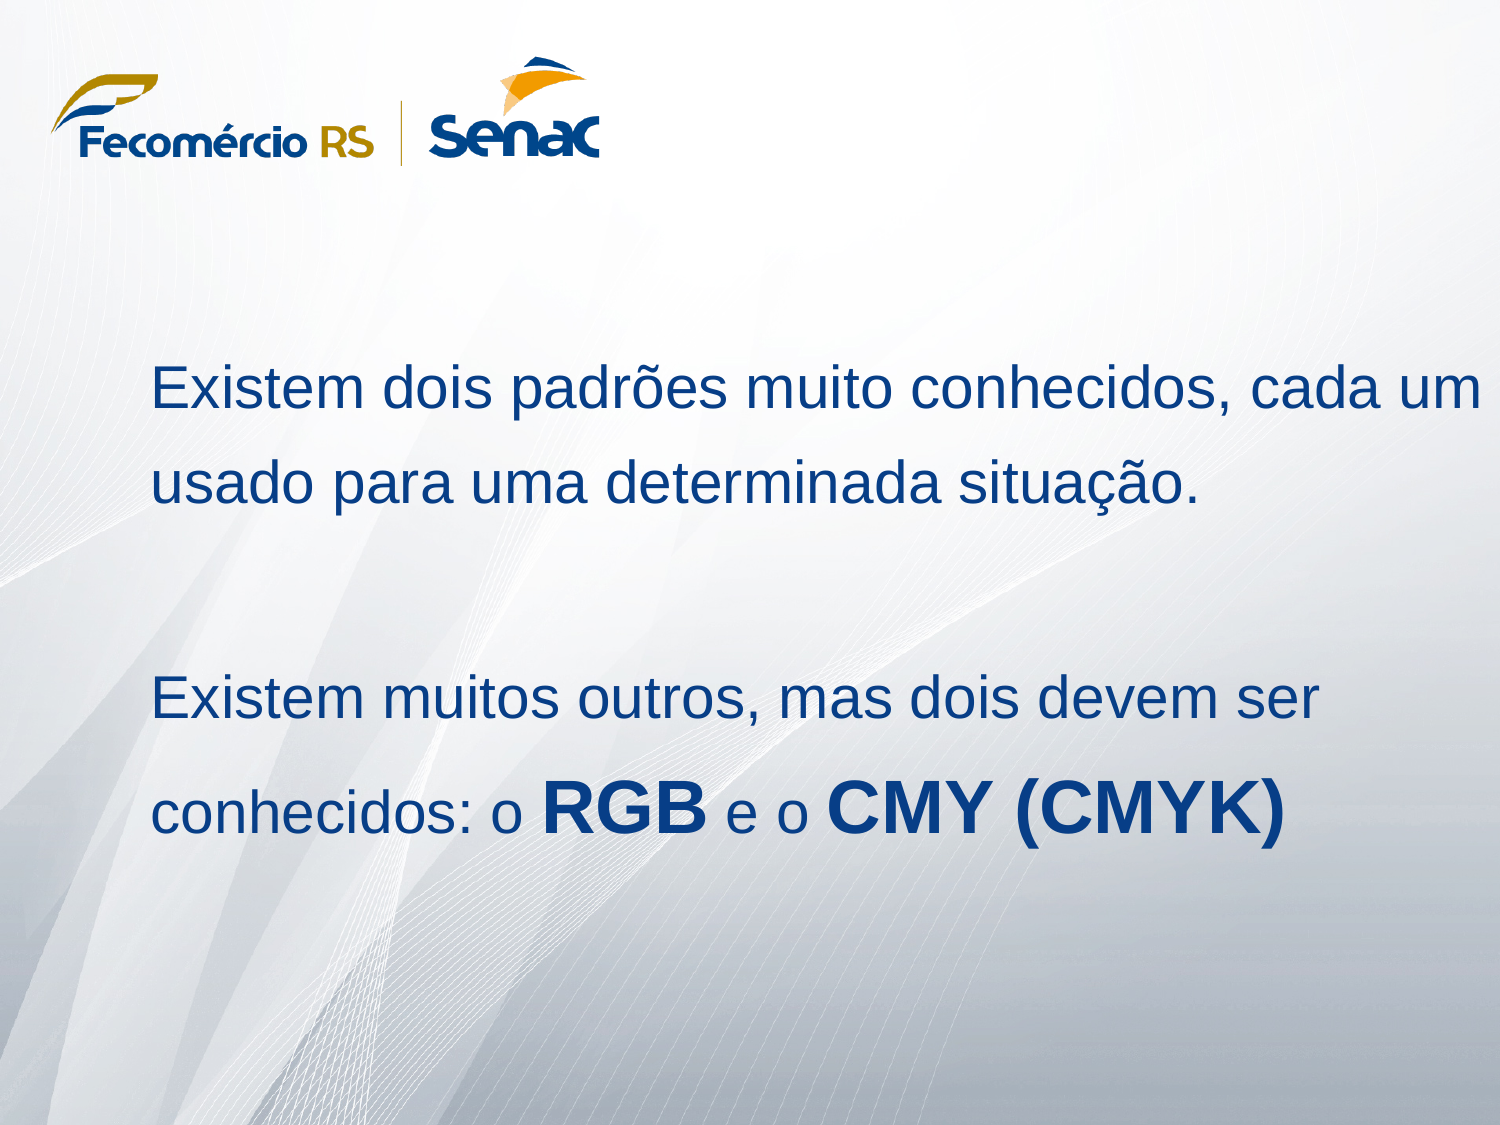

Existem dois padrões muito conhecidos, cada um usado para uma determinada situação.

Existem muitos outros, mas dois devem ser conhecidos: o RGB e o CMY (CMYK)